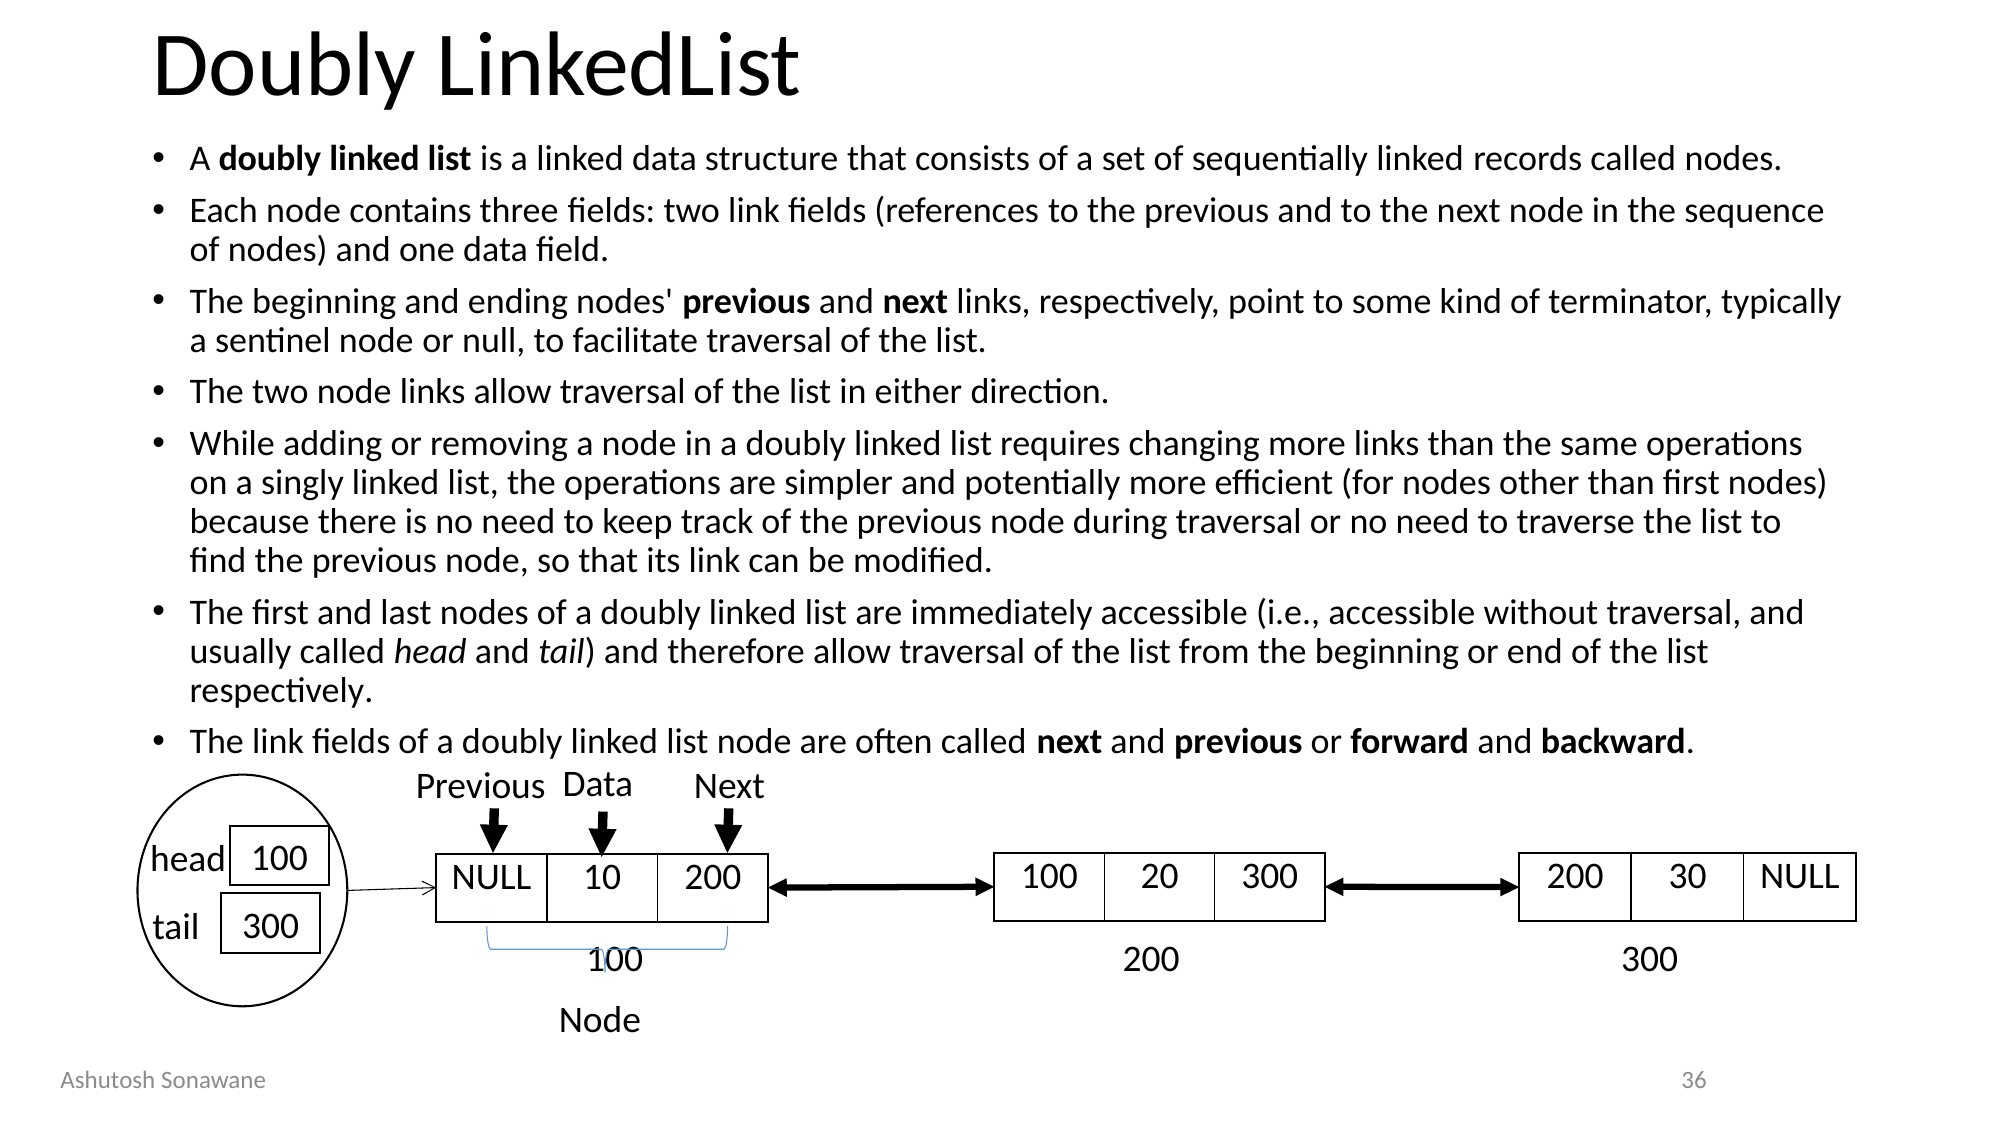

# Doubly LinkedList
A doubly linked list is a linked data structure that consists of a set of sequentially linked records called nodes.
Each node contains three fields: two link fields (references to the previous and to the next node in the sequence of nodes) and one data field.
The beginning and ending nodes' previous and next links, respectively, point to some kind of terminator, typically a sentinel node or null, to facilitate traversal of the list.
The two node links allow traversal of the list in either direction.
While adding or removing a node in a doubly linked list requires changing more links than the same operations on a singly linked list, the operations are simpler and potentially more efficient (for nodes other than first nodes) because there is no need to keep track of the previous node during traversal or no need to traverse the list to find the previous node, so that its link can be modified.
The first and last nodes of a doubly linked list are immediately accessible (i.e., accessible without traversal, and usually called head and tail) and therefore allow traversal of the list from the beginning or end of the list respectively.
The link fields of a doubly linked list node are often called next and previous or forward and backward.
Data
Previous
Next

100
head

| 100 | 20 | 300 |
| --- | --- | --- |
| 200 | 30 | NULL |
| --- | --- | --- |
| NULL | 10 | 200 |
| --- | --- | --- |
300
tail
100
200
300
Node
Ashutosh Sonawane
36